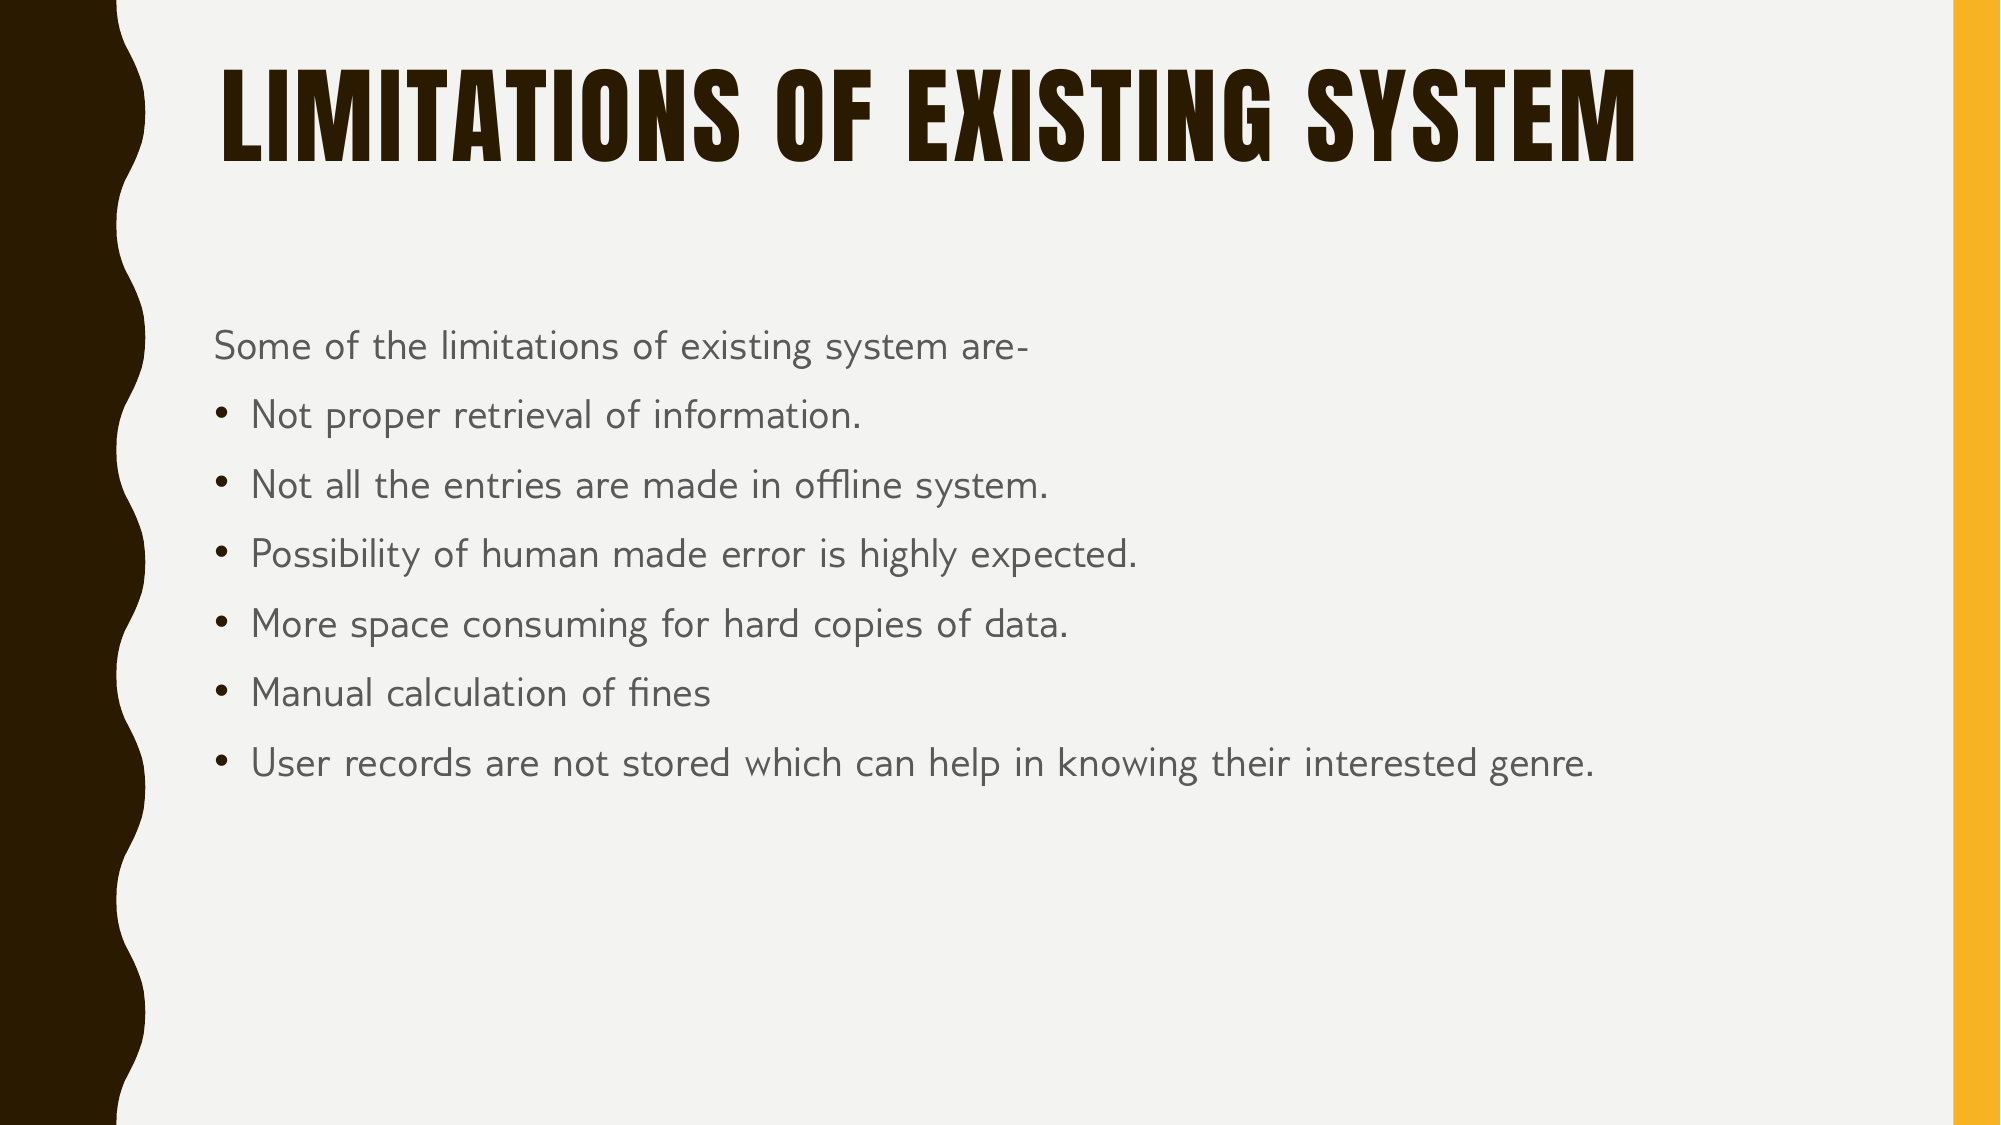

# LIMITATIONS OF EXISTING SYSTEM
Some of the limitations of existing system are-
Not proper retrieval of information.
Not all the entries are made in offline system.
Possibility of human made error is highly expected.
More space consuming for hard copies of data.
Manual calculation of fines
User records are not stored which can help in knowing their interested genre.